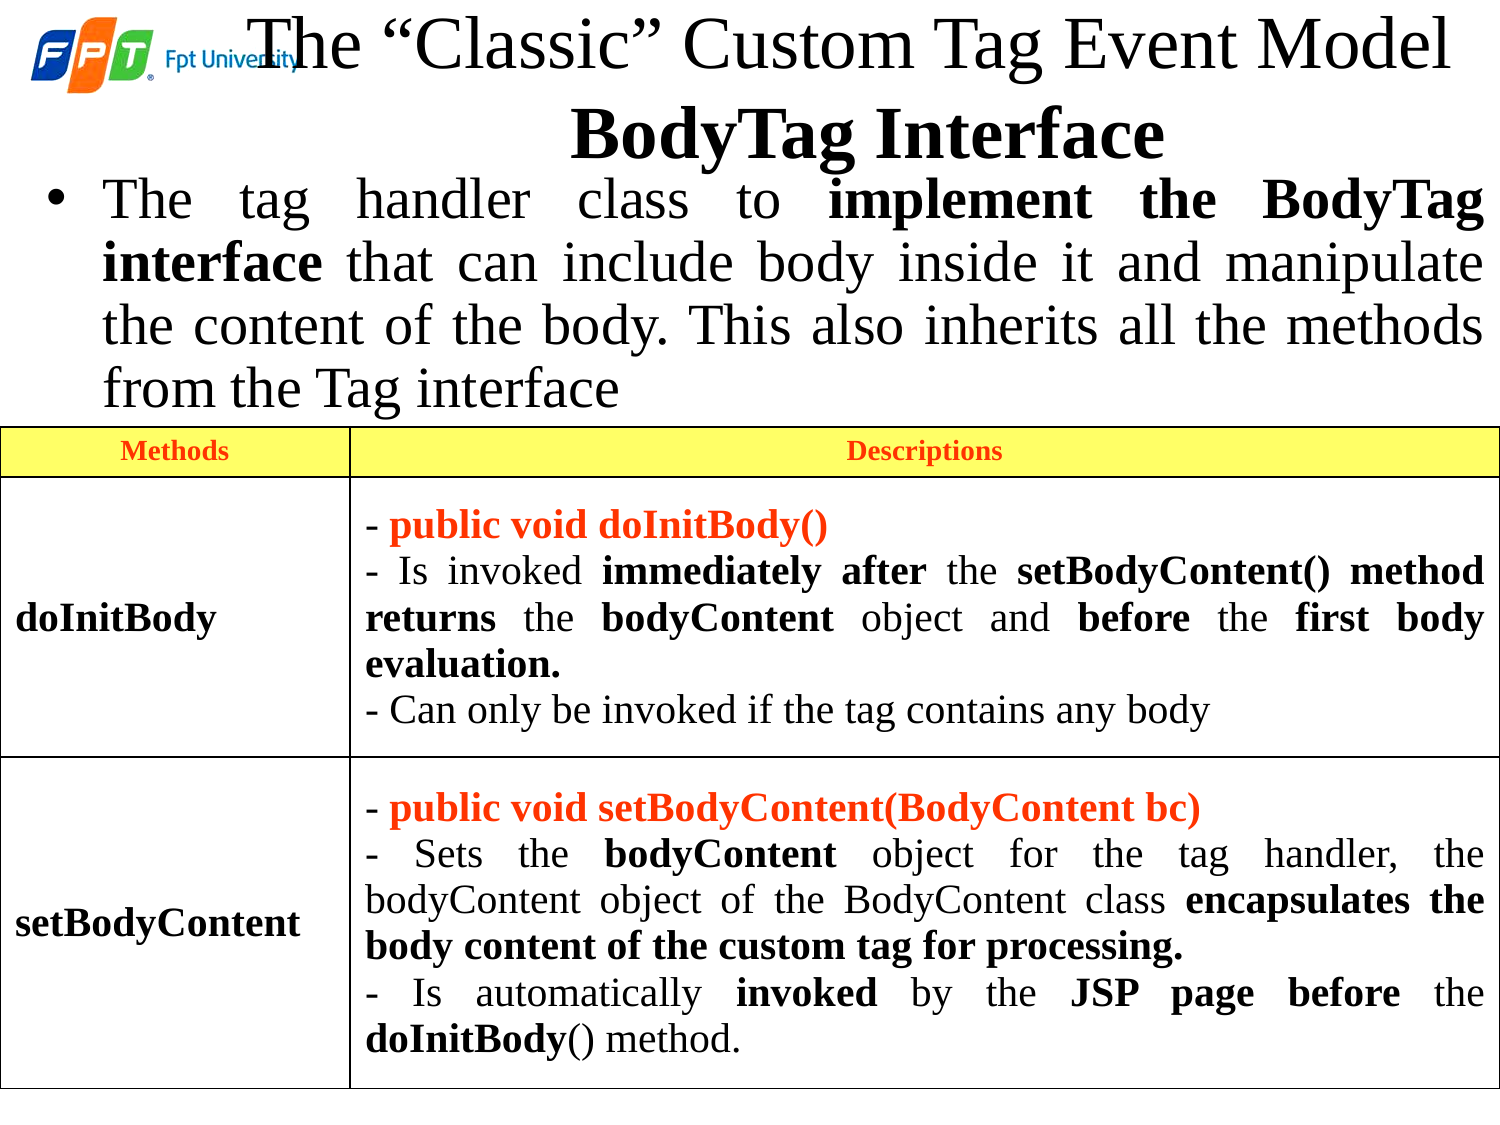

The “Classic” Custom Tag Event Model
 BodyTag Interface
The tag handler class to implement the BodyTag interface that can include body inside it and manipulate the content of the body. This also inherits all the methods from the Tag interface
| Methods | Descriptions |
| --- | --- |
| doInitBody | - public void doInitBody() - Is invoked immediately after the setBodyContent() method returns the bodyContent object and before the first body evaluation. - Can only be invoked if the tag contains any body |
| setBodyContent | - public void setBodyContent(BodyContent bc) - Sets the bodyContent object for the tag handler, the bodyContent object of the BodyContent class encapsulates the body content of the custom tag for processing. - Is automatically invoked by the JSP page before the doInitBody() method. |